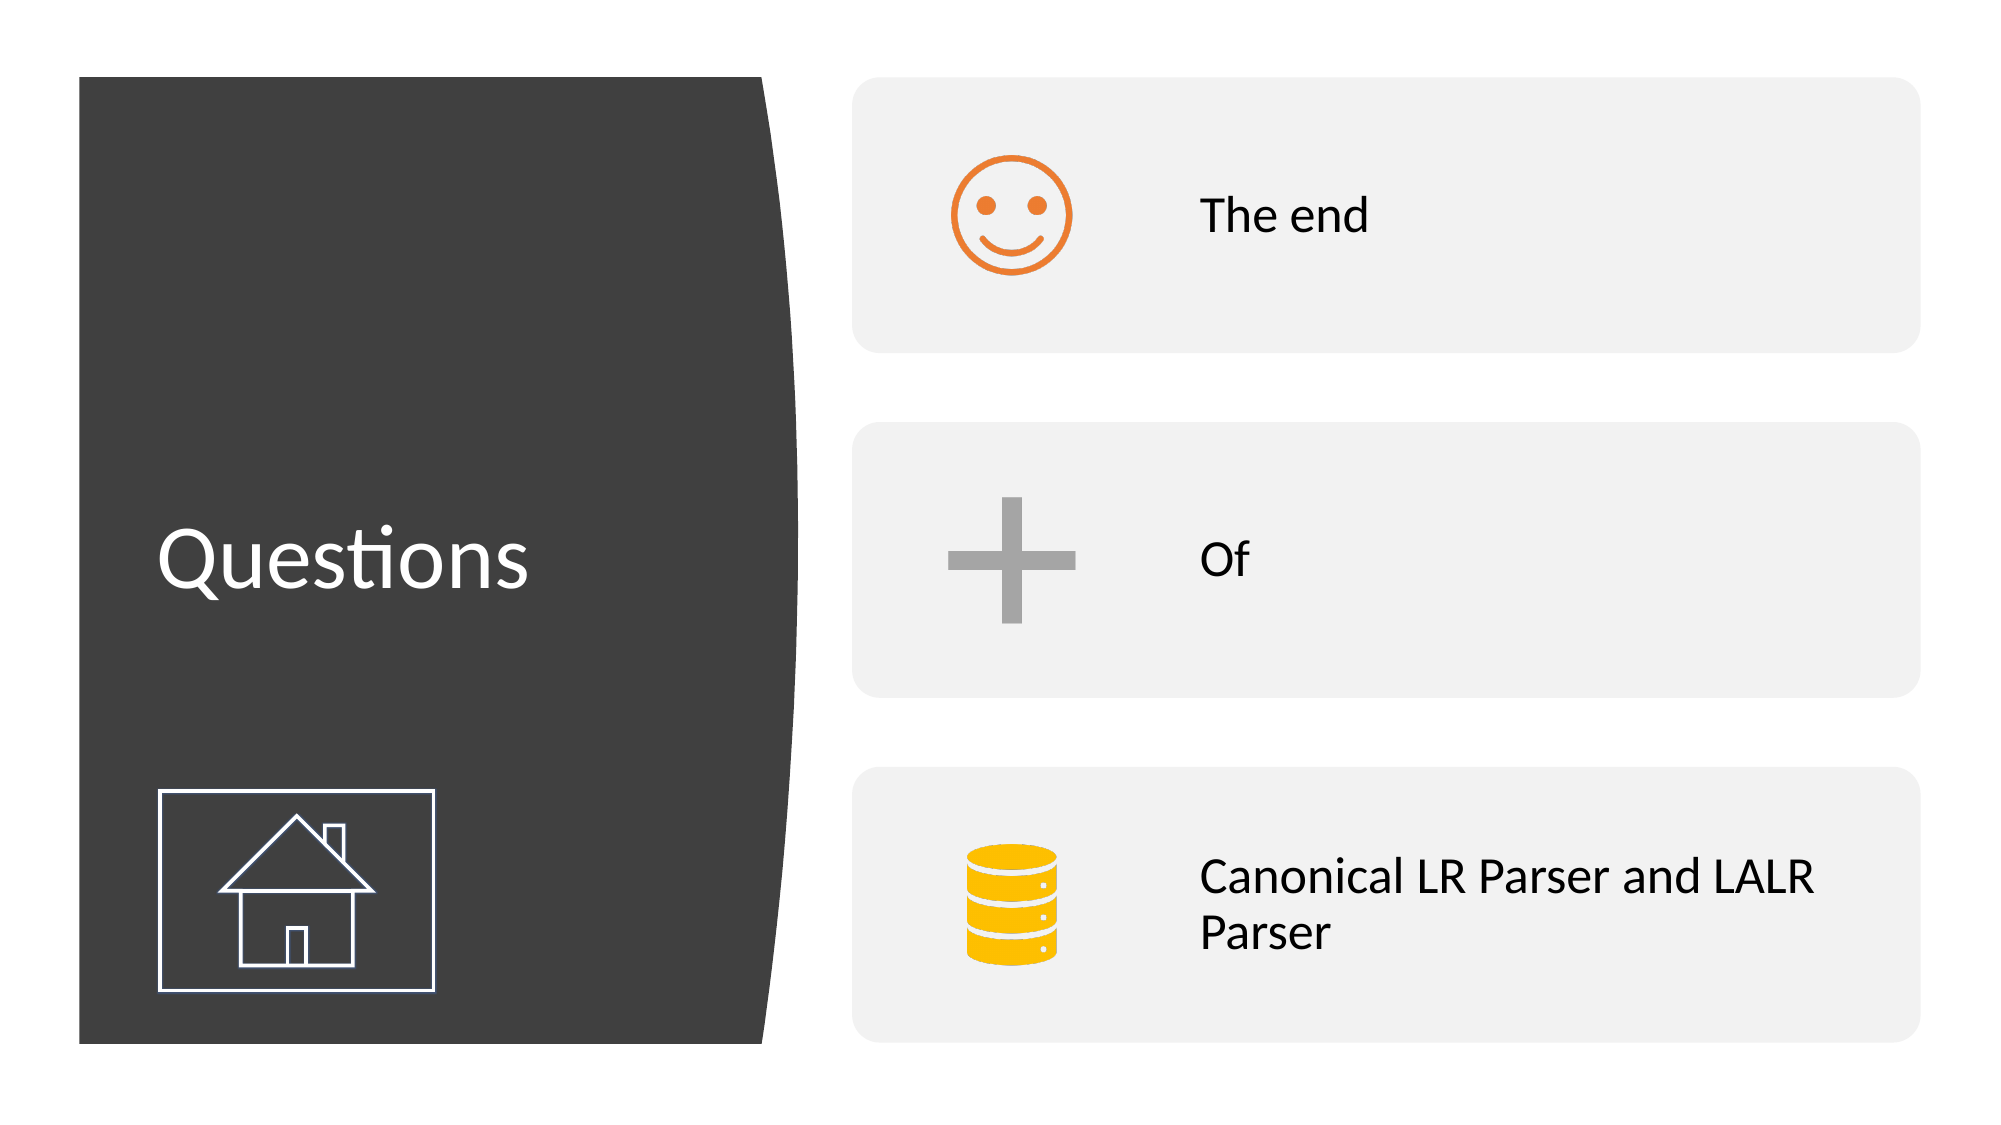

The end
Of
Canonical LR Parser and LALR Parser

# Questions